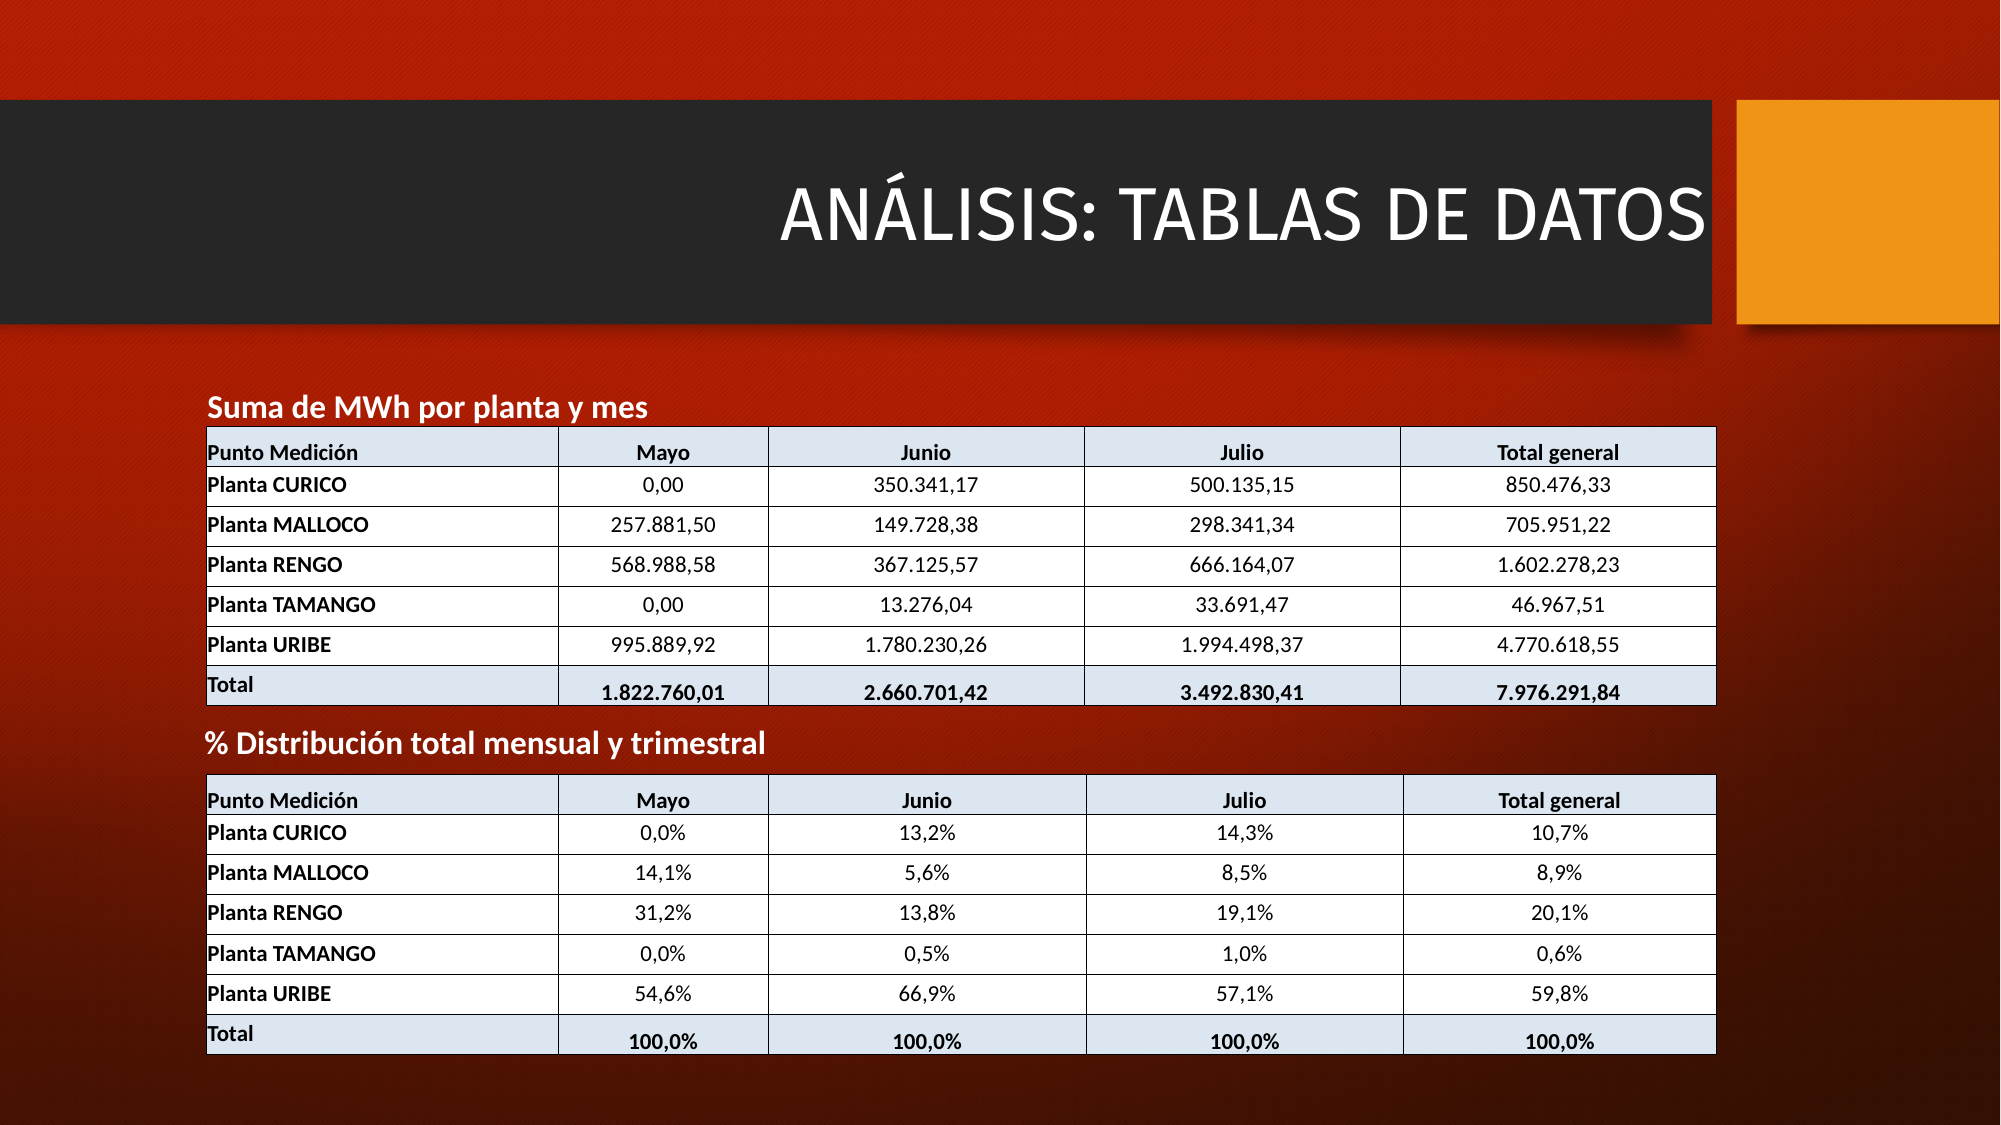

# ANÁLISIS: TABLAS DE DATOS
| Suma de MWh por planta y mes |  |  |  |  |
| --- | --- | --- | --- | --- |
| Punto Medición | Mayo | Junio | Julio | Total general |
| Planta CURICO | 0,00 | 350.341,17 | 500.135,15 | 850.476,33 |
| Planta MALLOCO | 257.881,50 | 149.728,38 | 298.341,34 | 705.951,22 |
| Planta RENGO | 568.988,58 | 367.125,57 | 666.164,07 | 1.602.278,23 |
| Planta TAMANGO | 0,00 | 13.276,04 | 33.691,47 | 46.967,51 |
| Planta URIBE | 995.889,92 | 1.780.230,26 | 1.994.498,37 | 4.770.618,55 |
| Total | 1.822.760,01 | 2.660.701,42 | 3.492.830,41 | 7.976.291,84 |
% Distribución total mensual y trimestral
| Punto Medición | Mayo | Junio | Julio | Total general |
| --- | --- | --- | --- | --- |
| Planta CURICO | 0,0% | 13,2% | 14,3% | 10,7% |
| Planta MALLOCO | 14,1% | 5,6% | 8,5% | 8,9% |
| Planta RENGO | 31,2% | 13,8% | 19,1% | 20,1% |
| Planta TAMANGO | 0,0% | 0,5% | 1,0% | 0,6% |
| Planta URIBE | 54,6% | 66,9% | 57,1% | 59,8% |
| Total | 100,0% | 100,0% | 100,0% | 100,0% |